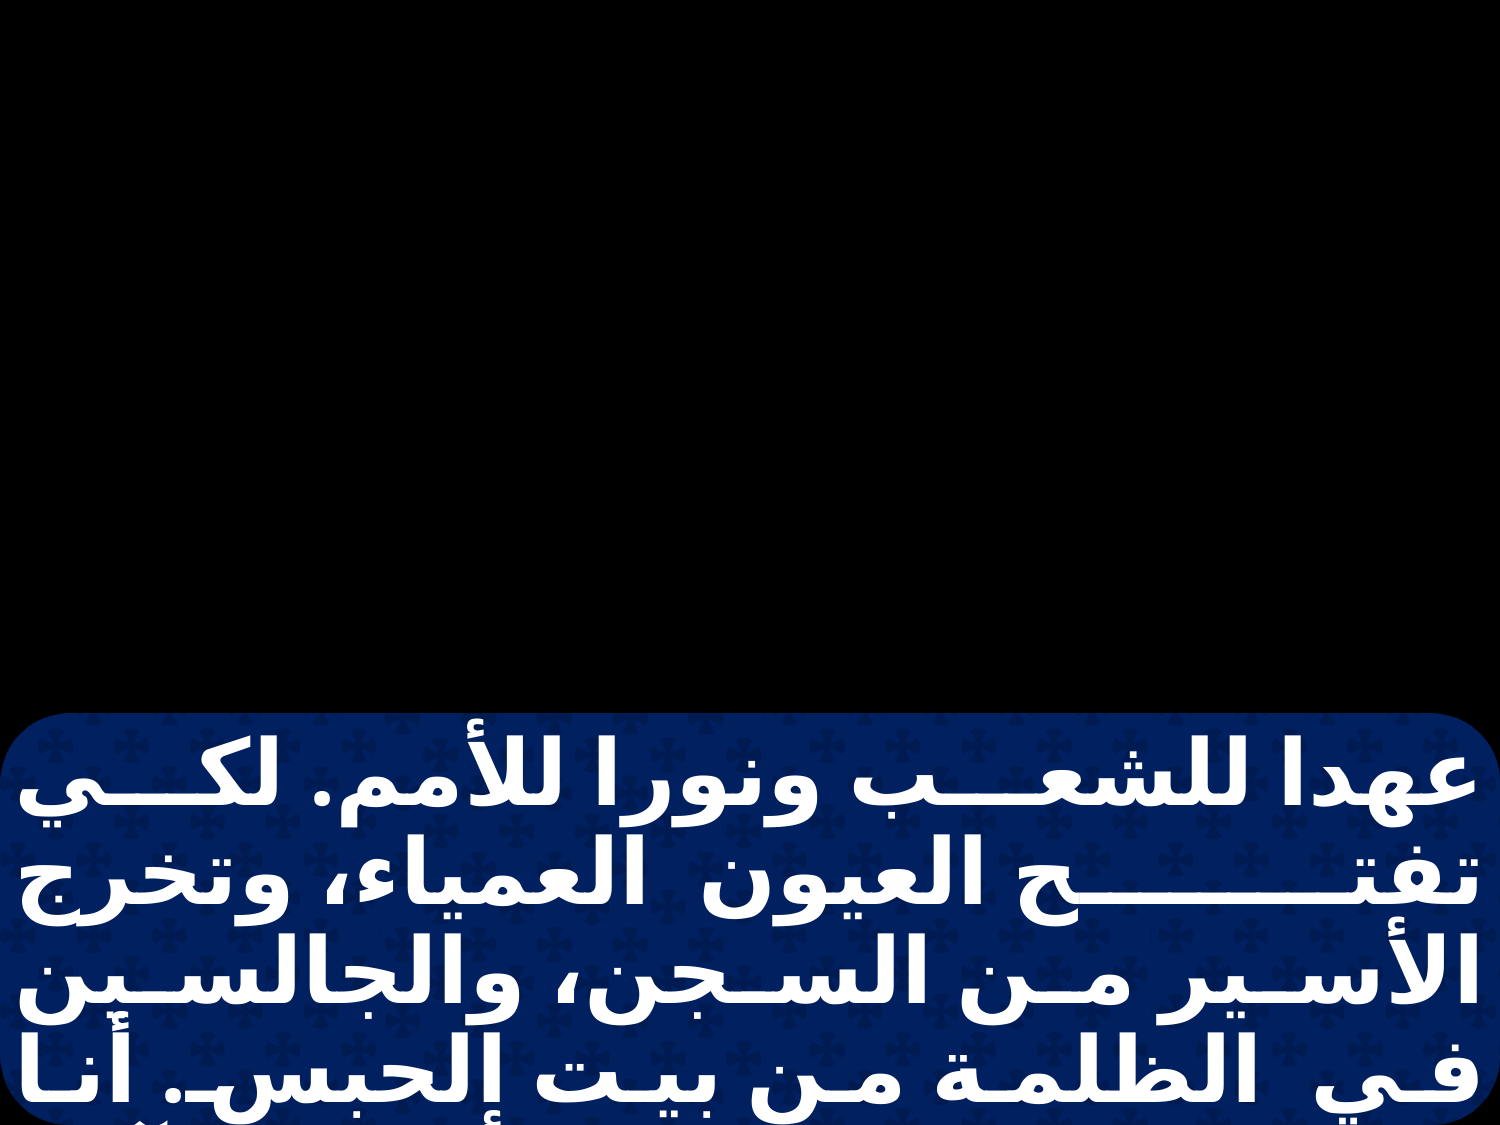

عهدا للشعب ونورا للأمم. لكي تفتح العيون  العمياء، وتخرج الأسير من السجن، والجالسين في  الظلمة من بيت الحبس. أنا الرب وهذا اسمي، ولا  أعطي لآخر مجدي، ولا للمنحوتات حمدي. الأوائل